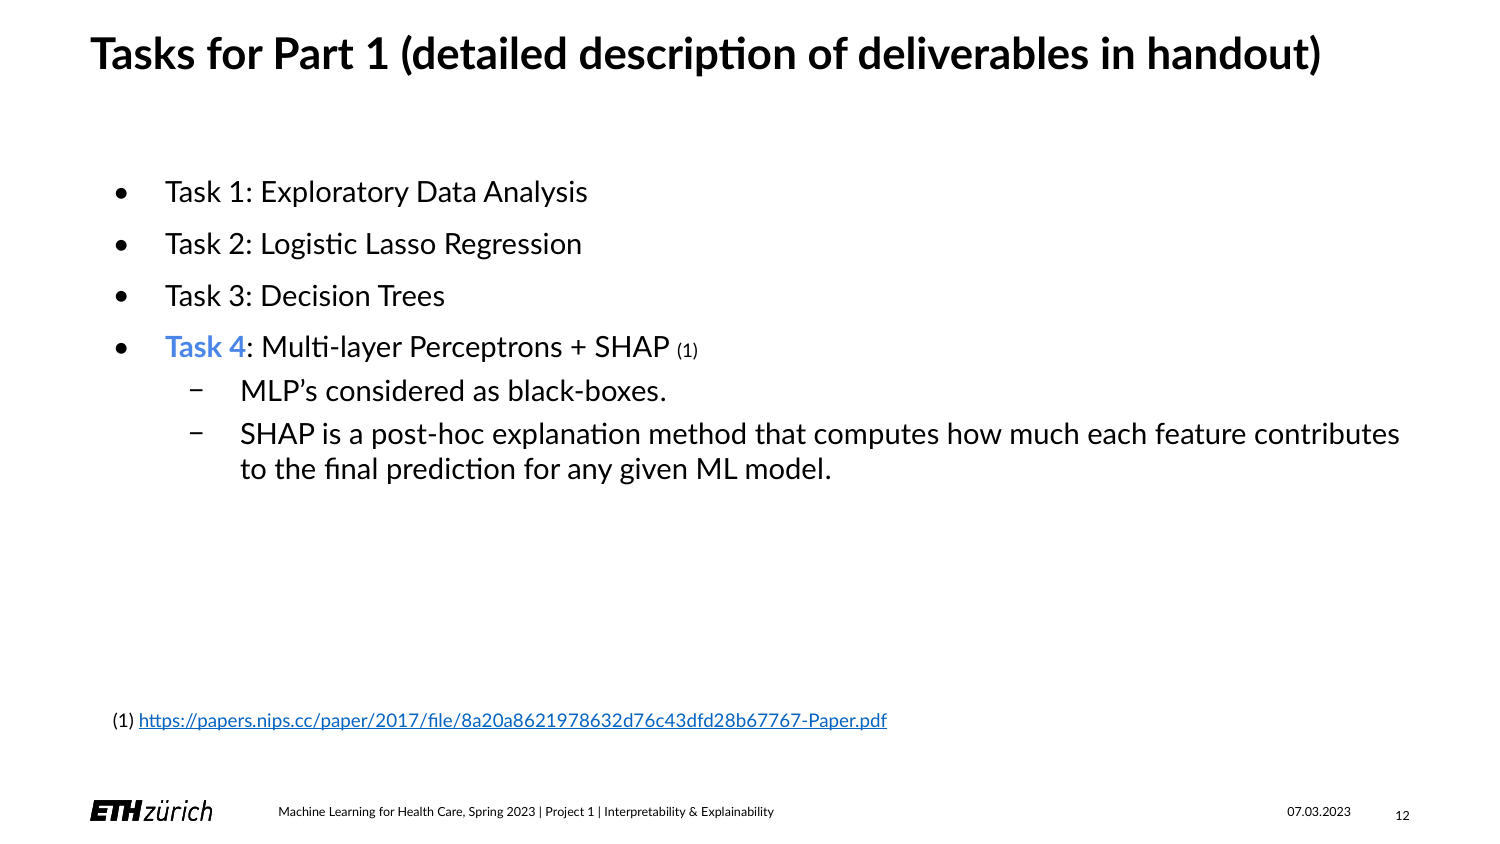

# Tasks for Part 1 (detailed description of deliverables in handout)
Task 1: Exploratory Data Analysis
Task 2: Logistic Lasso Regression
Task 3: Decision Trees
Task 4: Multi-layer Perceptrons + SHAP (1)
MLP’s considered as black-boxes.
SHAP is a post-hoc explanation method that computes how much each feature contributes to the final prediction for any given ML model.

(1) https://papers.nips.cc/paper/2017/file/8a20a8621978632d76c43dfd28b67767-Paper.pdf
12